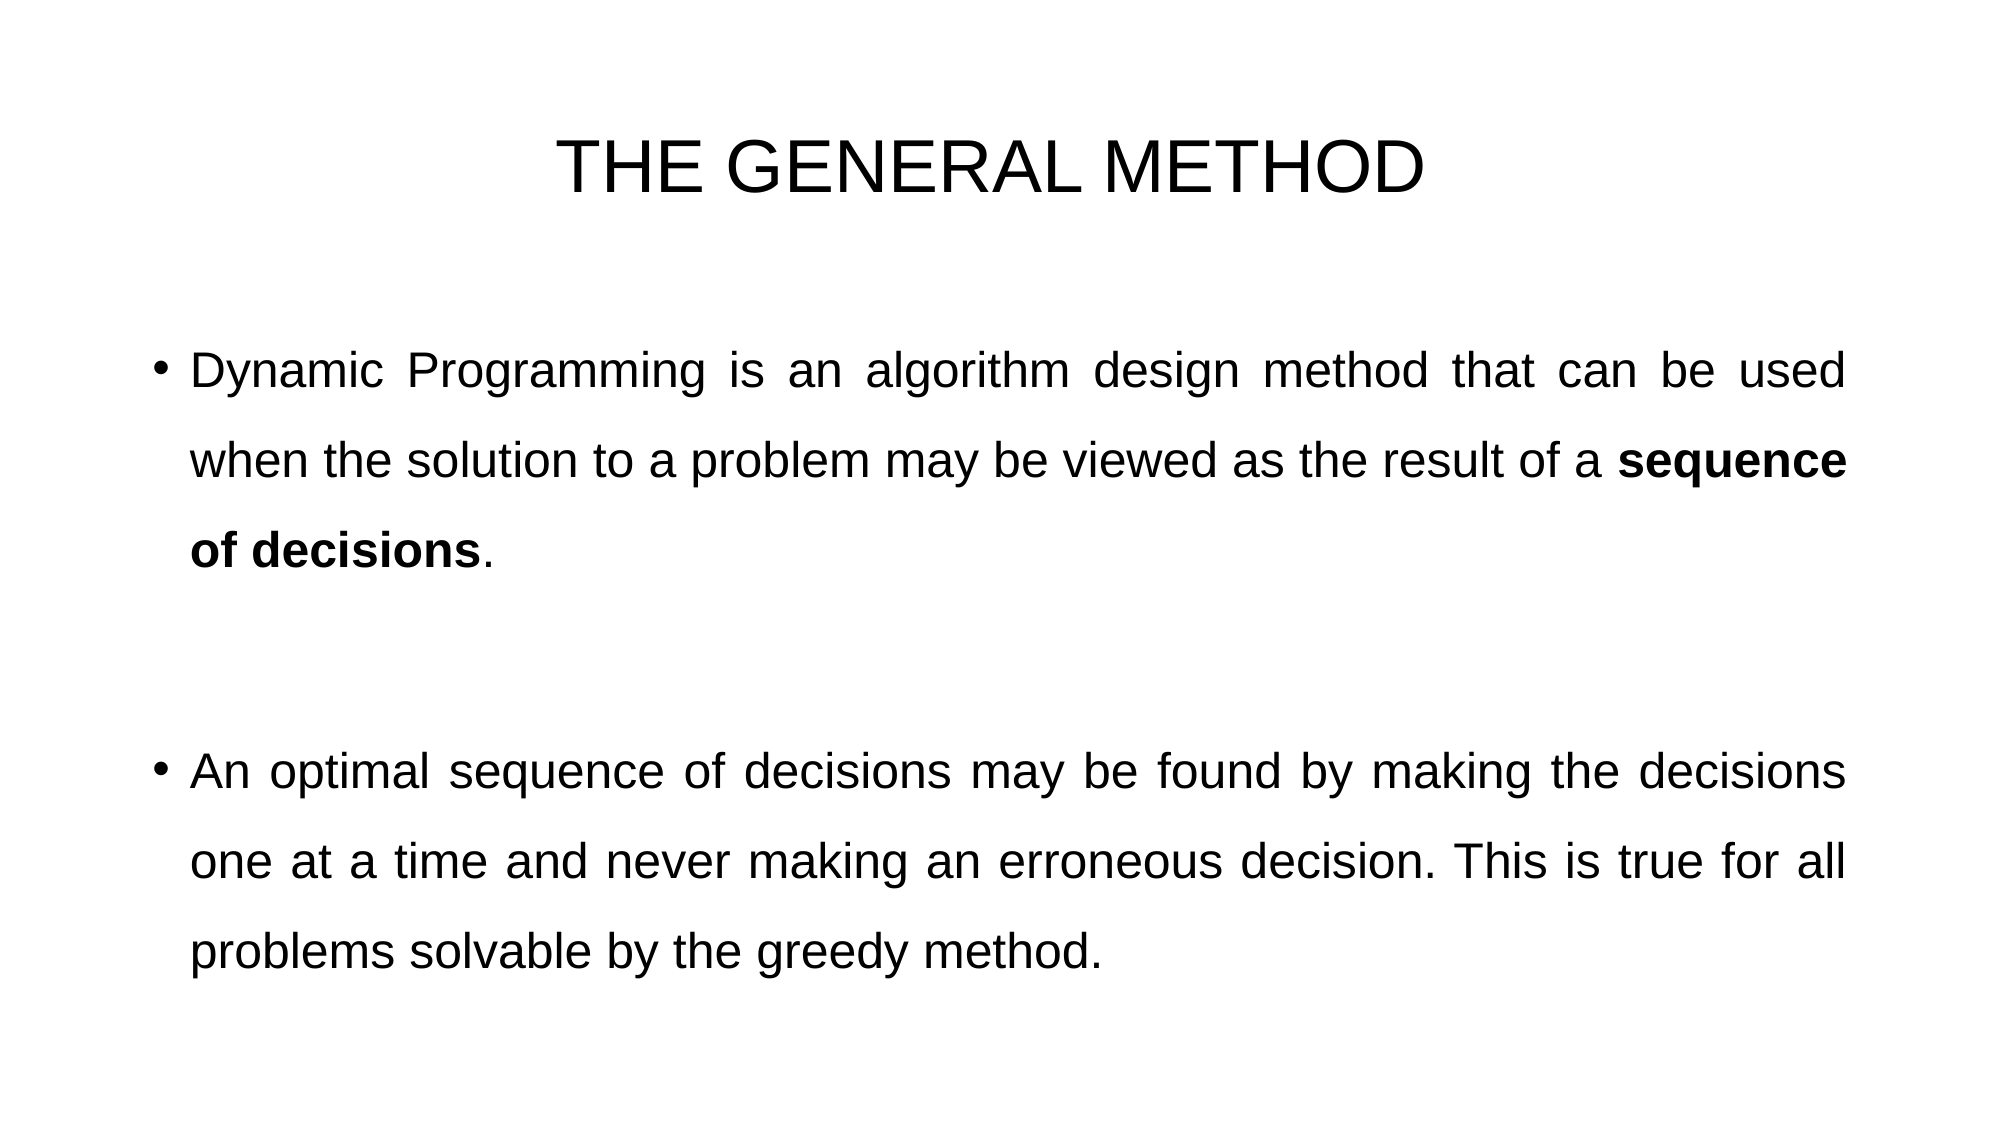

# THE GENERAL METHOD
Dynamic Programming is an algorithm design method that can be used when the solution to a problem may be viewed as the result of a sequence of decisions.

An optimal sequence of decisions may be found by making the decisions one at a time and never making an erroneous decision. This is true for all problems solvable by the greedy method.